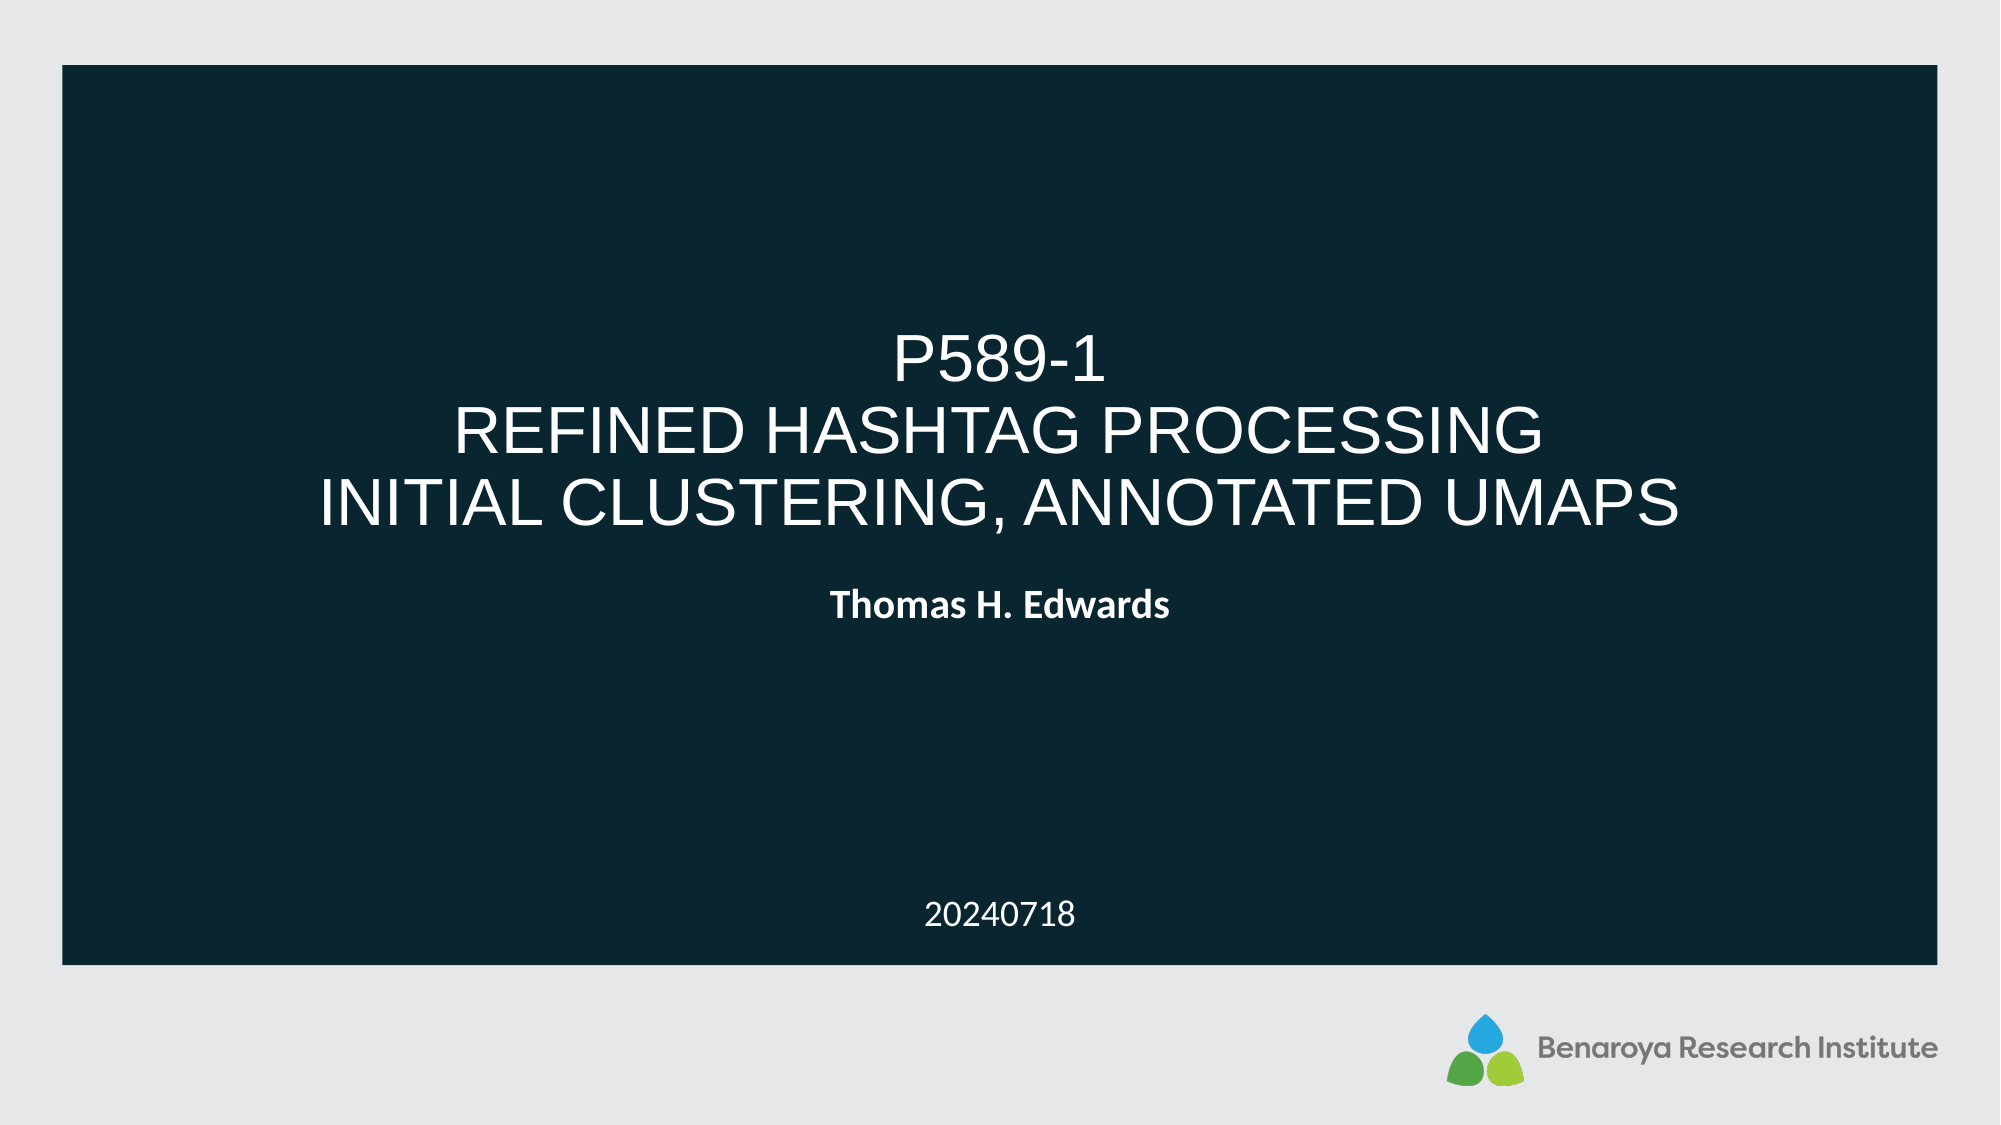

P589-1
Refined hashtag processing
initial clustering, annotated umaps
Thomas H. Edwards

20240718